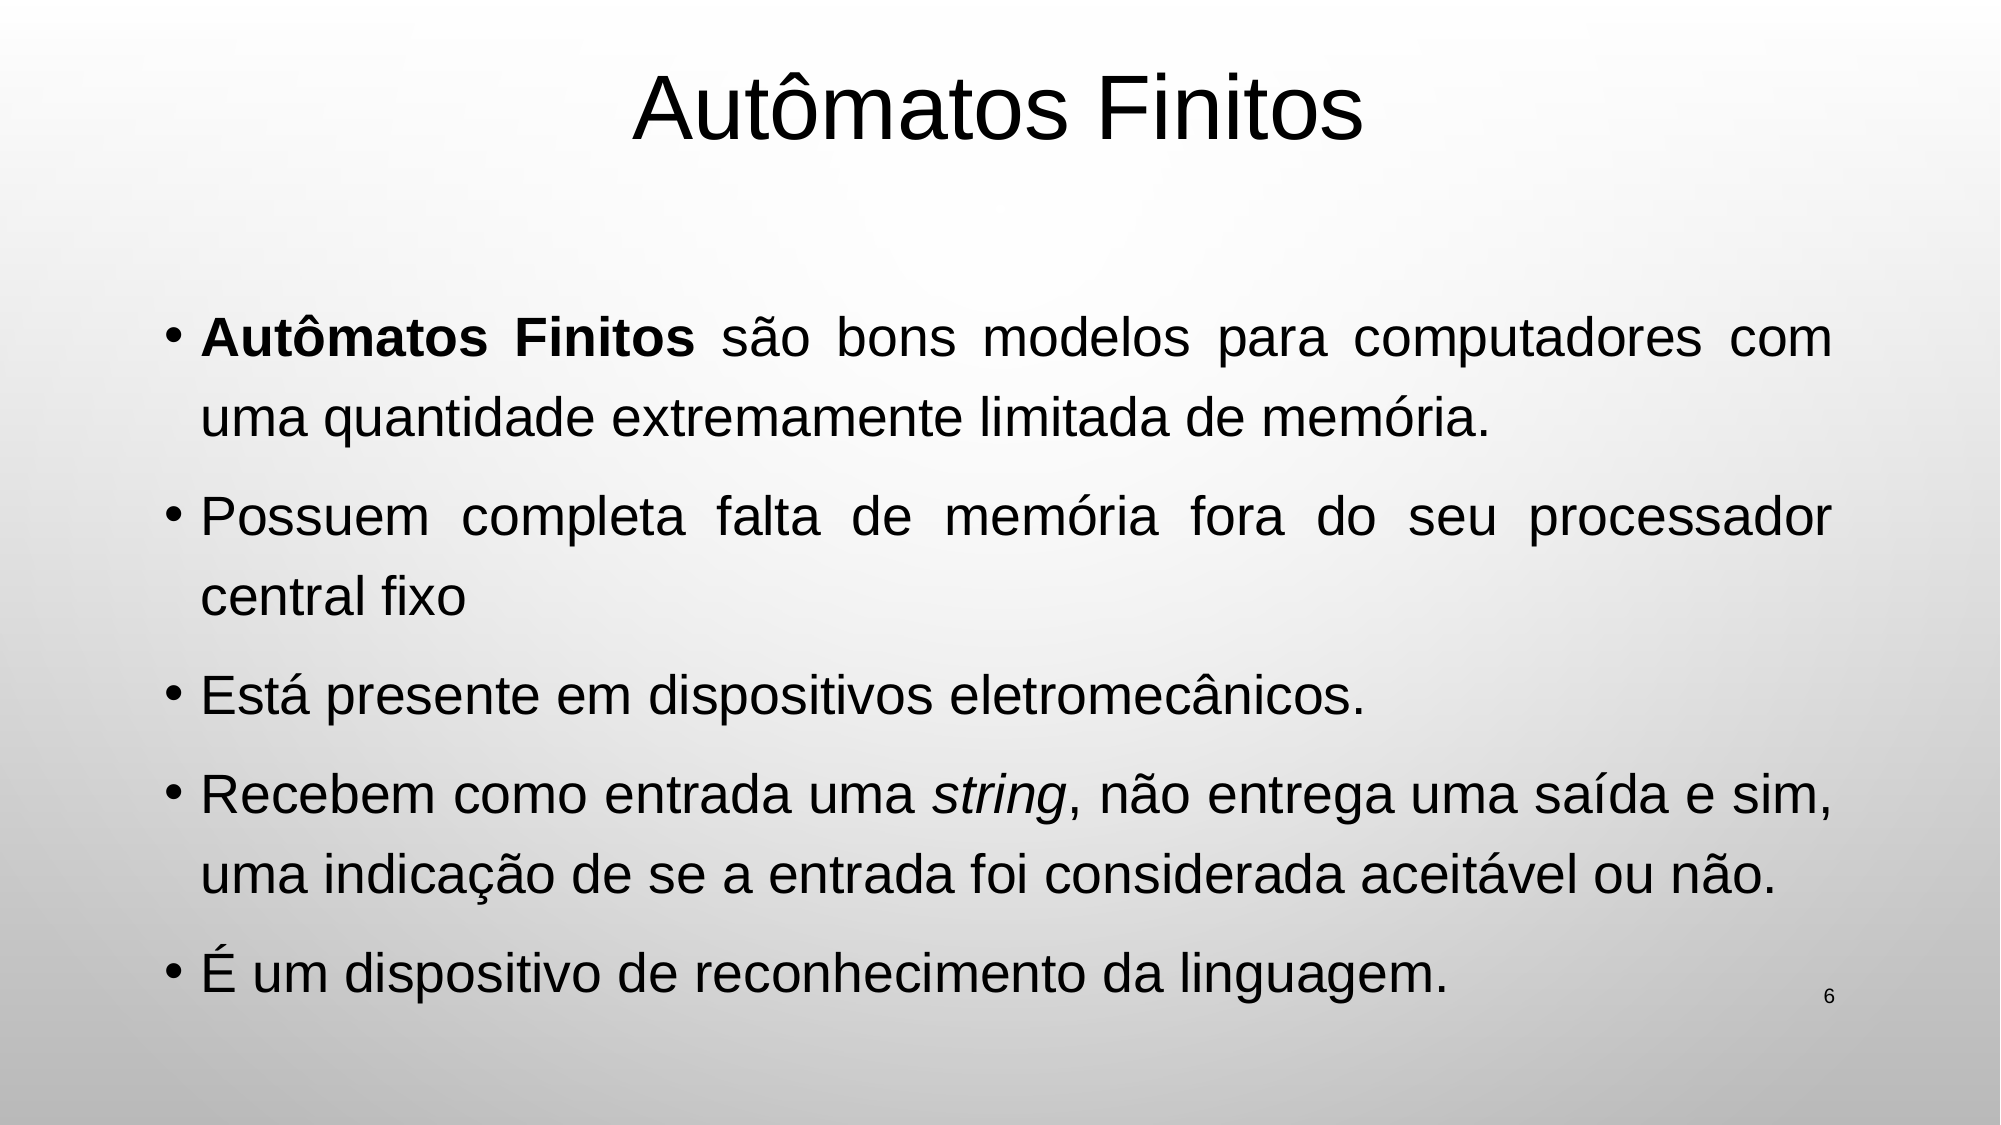

# Autômatos Finitos
Autômatos Finitos são bons modelos para computadores com uma quantidade extremamente limitada de memória.
Possuem completa falta de memória fora do seu processador central fixo
Está presente em dispositivos eletromecânicos.
Recebem como entrada uma string, não entrega uma saída e sim, uma indicação de se a entrada foi considerada aceitável ou não.
É um dispositivo de reconhecimento da linguagem.
6